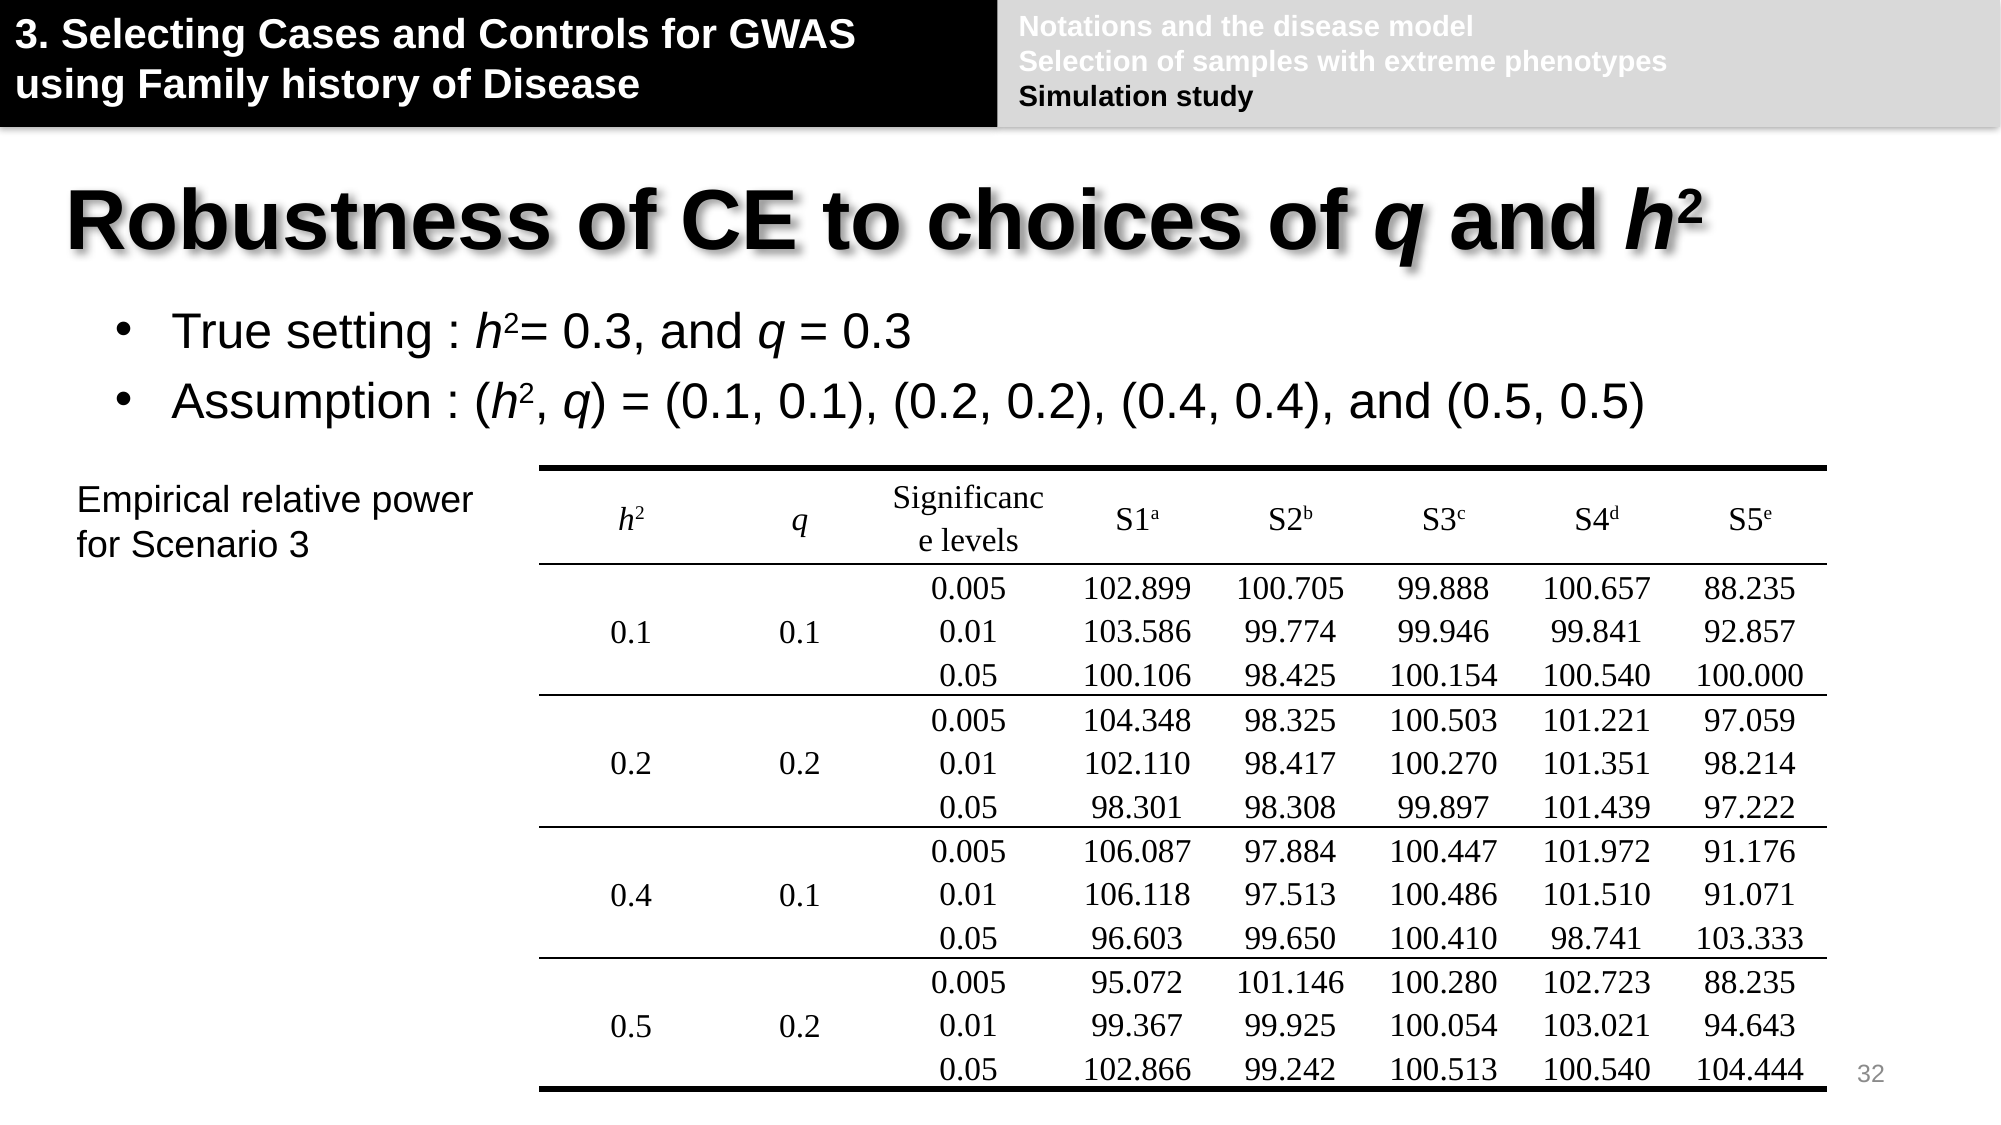

3. Selecting Cases and Controls for GWAS using Family history of Disease
Notations and the disease model
Selection of samples with extreme phenotypes
Simulation study
# Robustness of CE to choices of q and h2
True setting : h2= 0.3, and q = 0.3
Assumption : (h2, q) = (0.1, 0.1), (0.2, 0.2), (0.4, 0.4), and (0.5, 0.5)
| h2 | q | Significance levels | S1a | S2b | S3c | S4d | S5e |
| --- | --- | --- | --- | --- | --- | --- | --- |
| 0.1 | 0.1 | 0.005 | 102.899 | 100.705 | 99.888 | 100.657 | 88.235 |
|  |  | 0.01 | 103.586 | 99.774 | 99.946 | 99.841 | 92.857 |
|  |  | 0.05 | 100.106 | 98.425 | 100.154 | 100.540 | 100.000 |
| 0.2 | 0.2 | 0.005 | 104.348 | 98.325 | 100.503 | 101.221 | 97.059 |
|  |  | 0.01 | 102.110 | 98.417 | 100.270 | 101.351 | 98.214 |
|  |  | 0.05 | 98.301 | 98.308 | 99.897 | 101.439 | 97.222 |
| 0.4 | 0.1 | 0.005 | 106.087 | 97.884 | 100.447 | 101.972 | 91.176 |
|  |  | 0.01 | 106.118 | 97.513 | 100.486 | 101.510 | 91.071 |
|  |  | 0.05 | 96.603 | 99.650 | 100.410 | 98.741 | 103.333 |
| 0.5 | 0.2 | 0.005 | 95.072 | 101.146 | 100.280 | 102.723 | 88.235 |
|  |  | 0.01 | 99.367 | 99.925 | 100.054 | 103.021 | 94.643 |
|  |  | 0.05 | 102.866 | 99.242 | 100.513 | 100.540 | 104.444 |
Empirical relative power
for Scenario 3
32